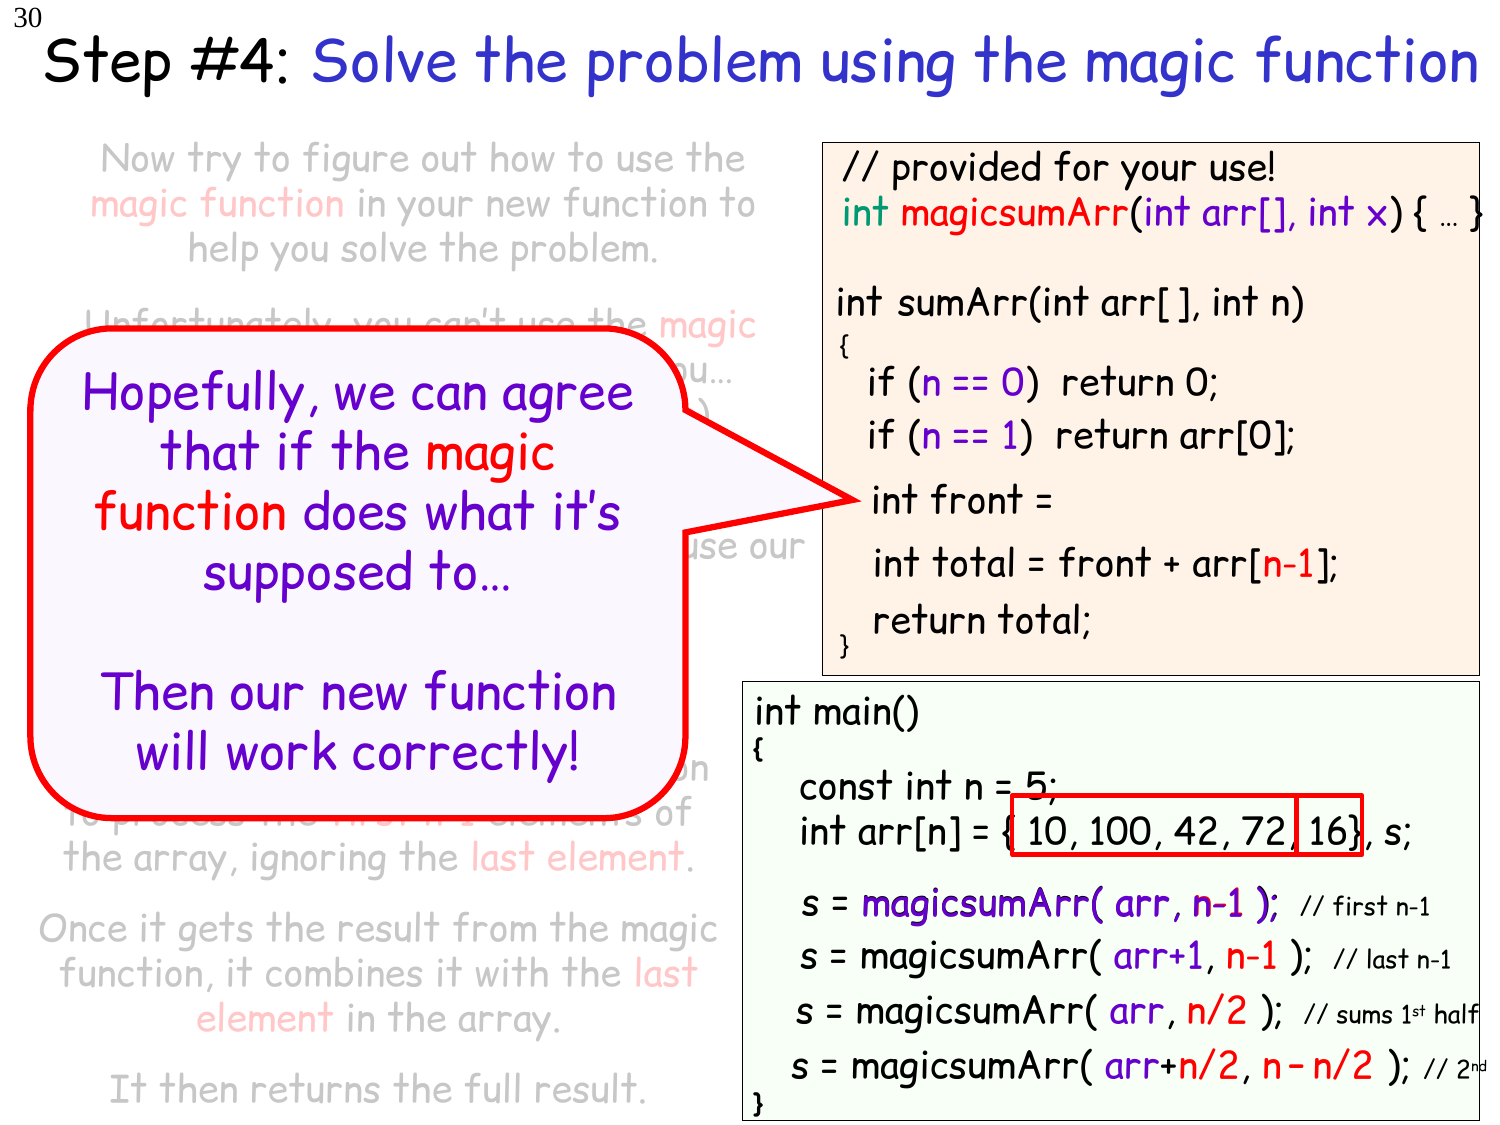

# Step #4: Solve the problem using the magic function
30

Now try to figure out how to use the magic function in your new function to help you solve the problem.
// provided for your use!
int magicsumArr(int arr[], int x) { … }

int
sumArr(int arr[ ], int n)
{

}

Unfortunately, you can’t use the magic function to do all the work for you…
(it can’t solve problems of size n)
Hopefully, we can agree that if the magic function does what it’s supposed to…

Then our new function will work correctly!
if (n == 0)  return 0;
if (n == 1)  return arr[0];
So let’s try to break our problem into two (or more) simpler sub-problems and use our magic function to solve those.
int front =
int total = front + arr[n-1];
return total;
Strategy #1: Front to back

Your function uses the magic function to process the first n-1 elements of the array, ignoring the last element.
Once it gets the result from the magic function, it combines it with the last element in the array.

It then returns the full result.
int main()
{
    const int n = 5;
    int arr[n] = { 10, 100, 42, 72, 16}, s;

}

s = magicsumArr( arr, n-1 );  // first n-1
s = magicsumArr( arr+1, n-1 );  // last n-1
s = magicsumArr( arr, n/2 );  // sums 1st half
s = magicsumArr( arr+n/2, n – n/2  ); // 2nd

magicsumArr( arr,  n-1 );